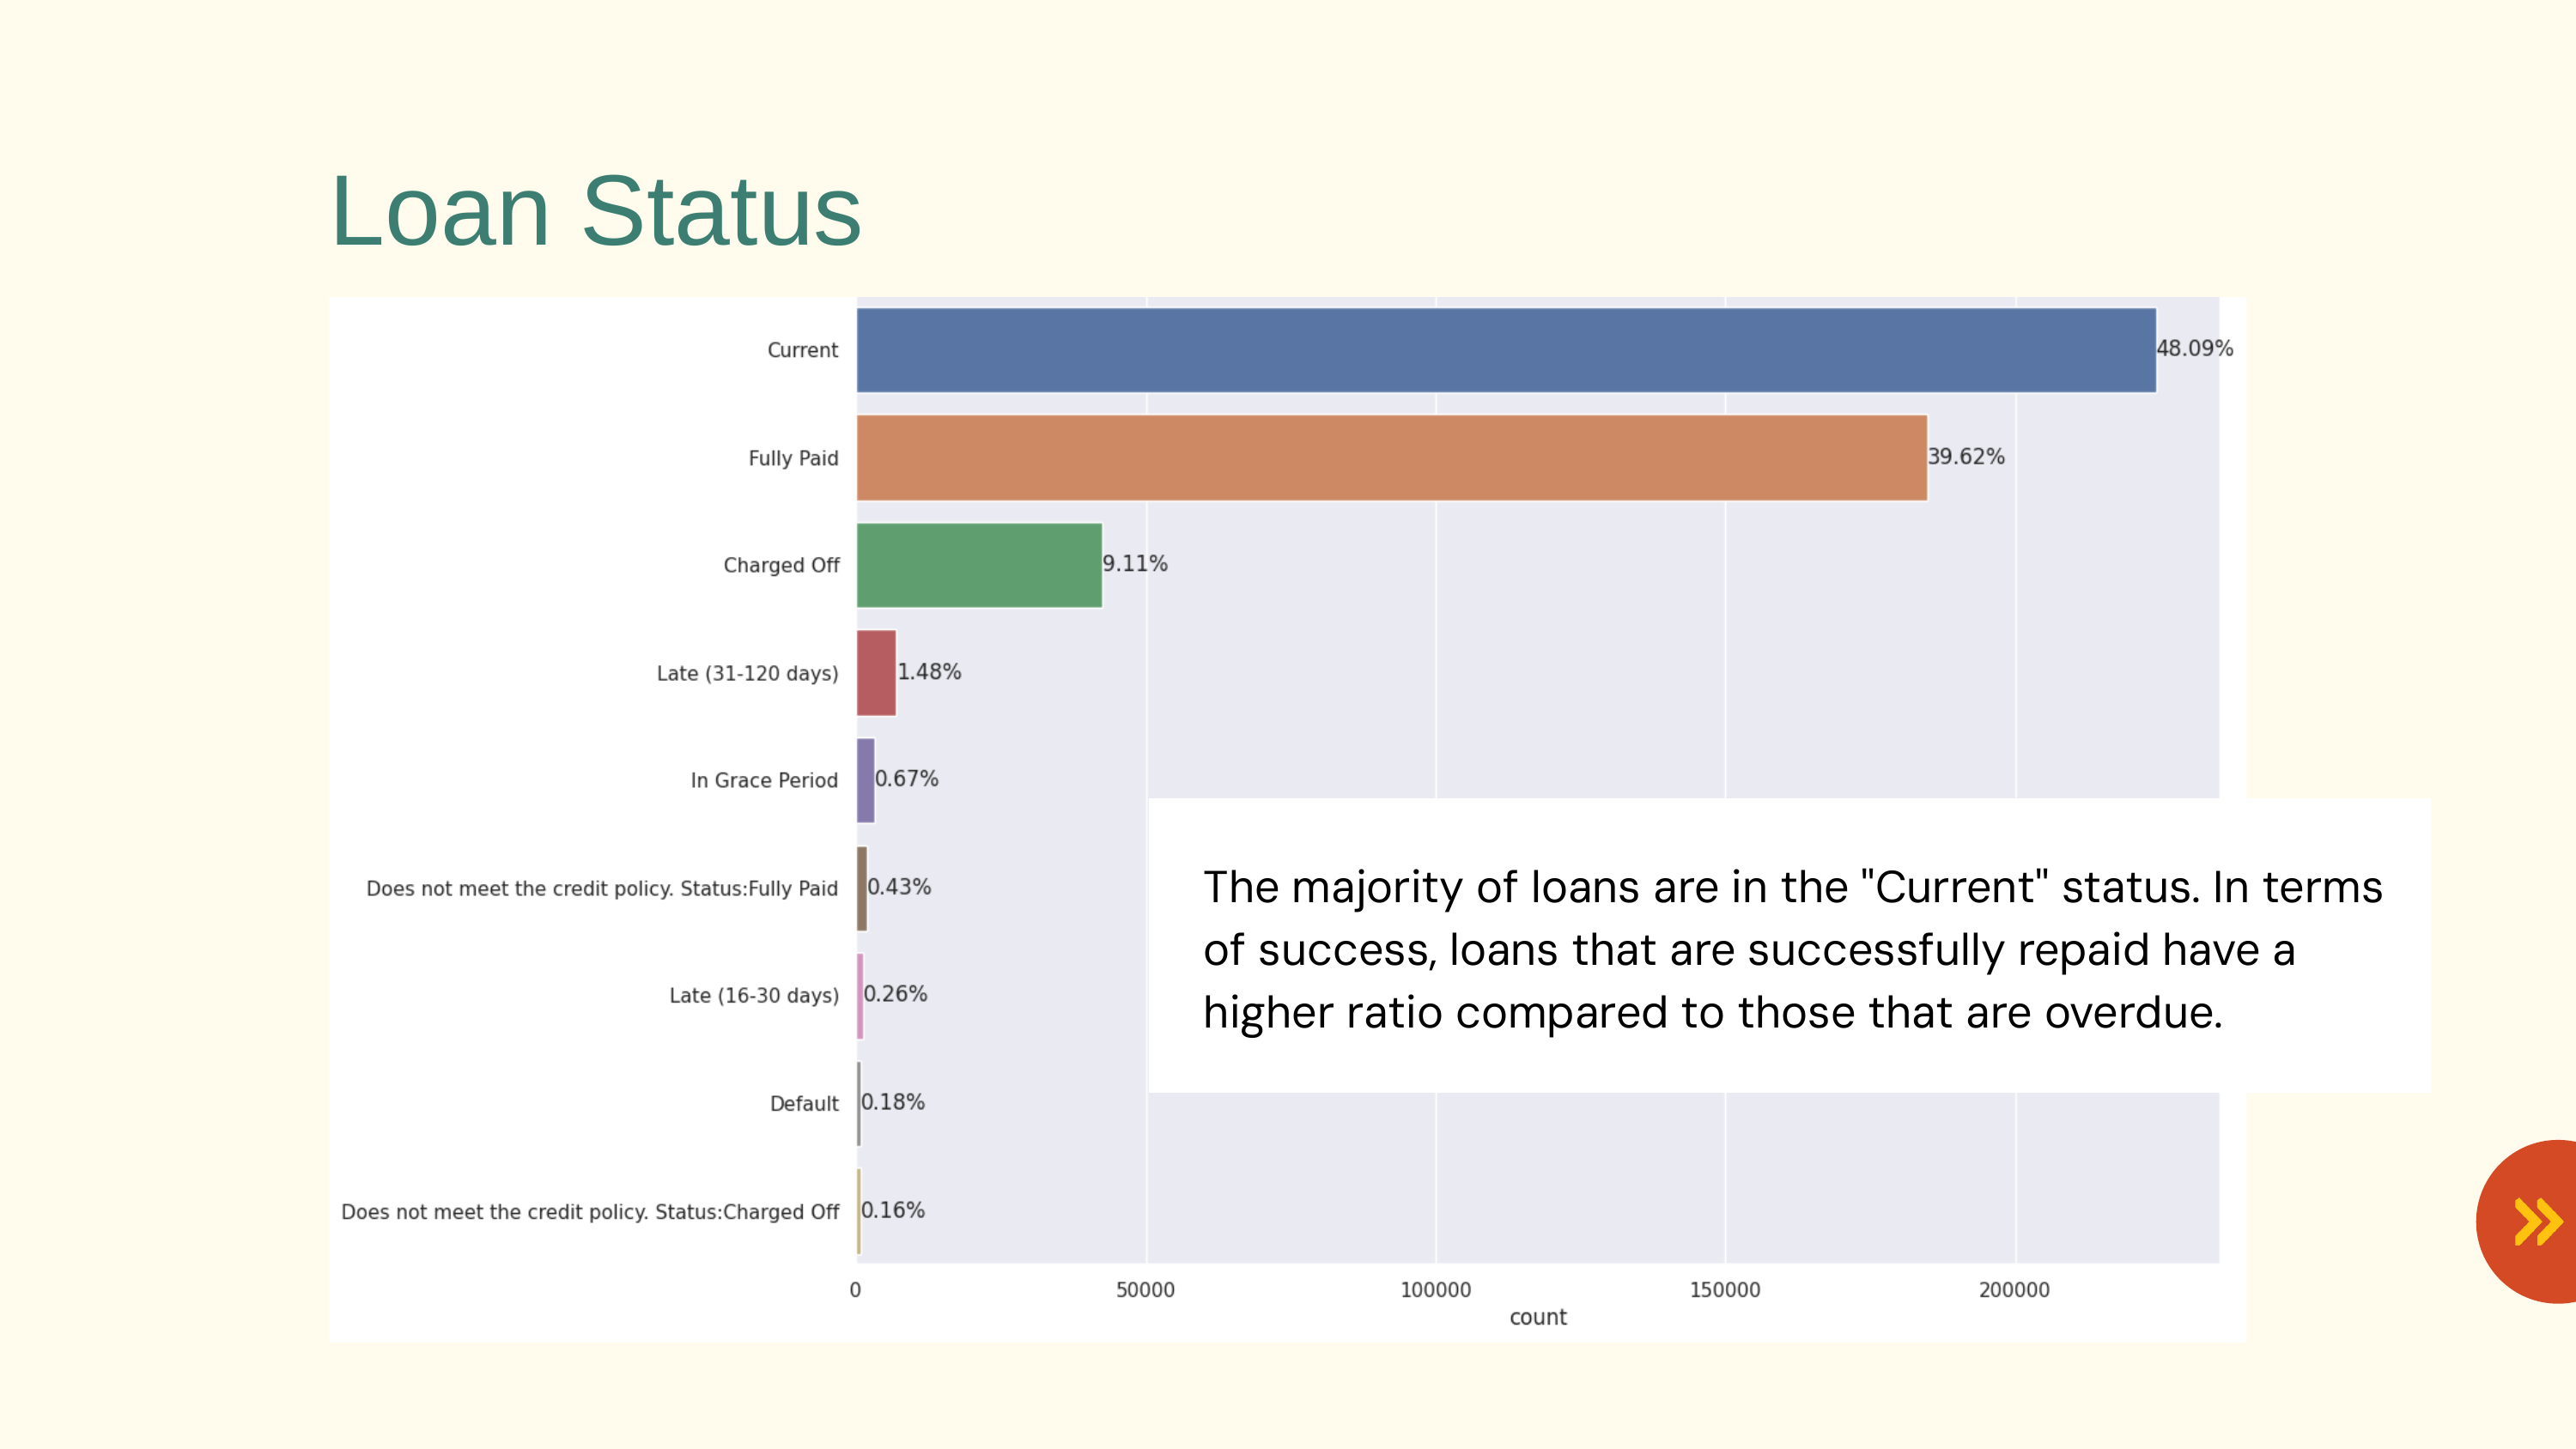

Loan Status

The majority of loans are in the "Current" status. In terms of success, loans that are successfully repaid have a higher ratio compared to those that are overdue.